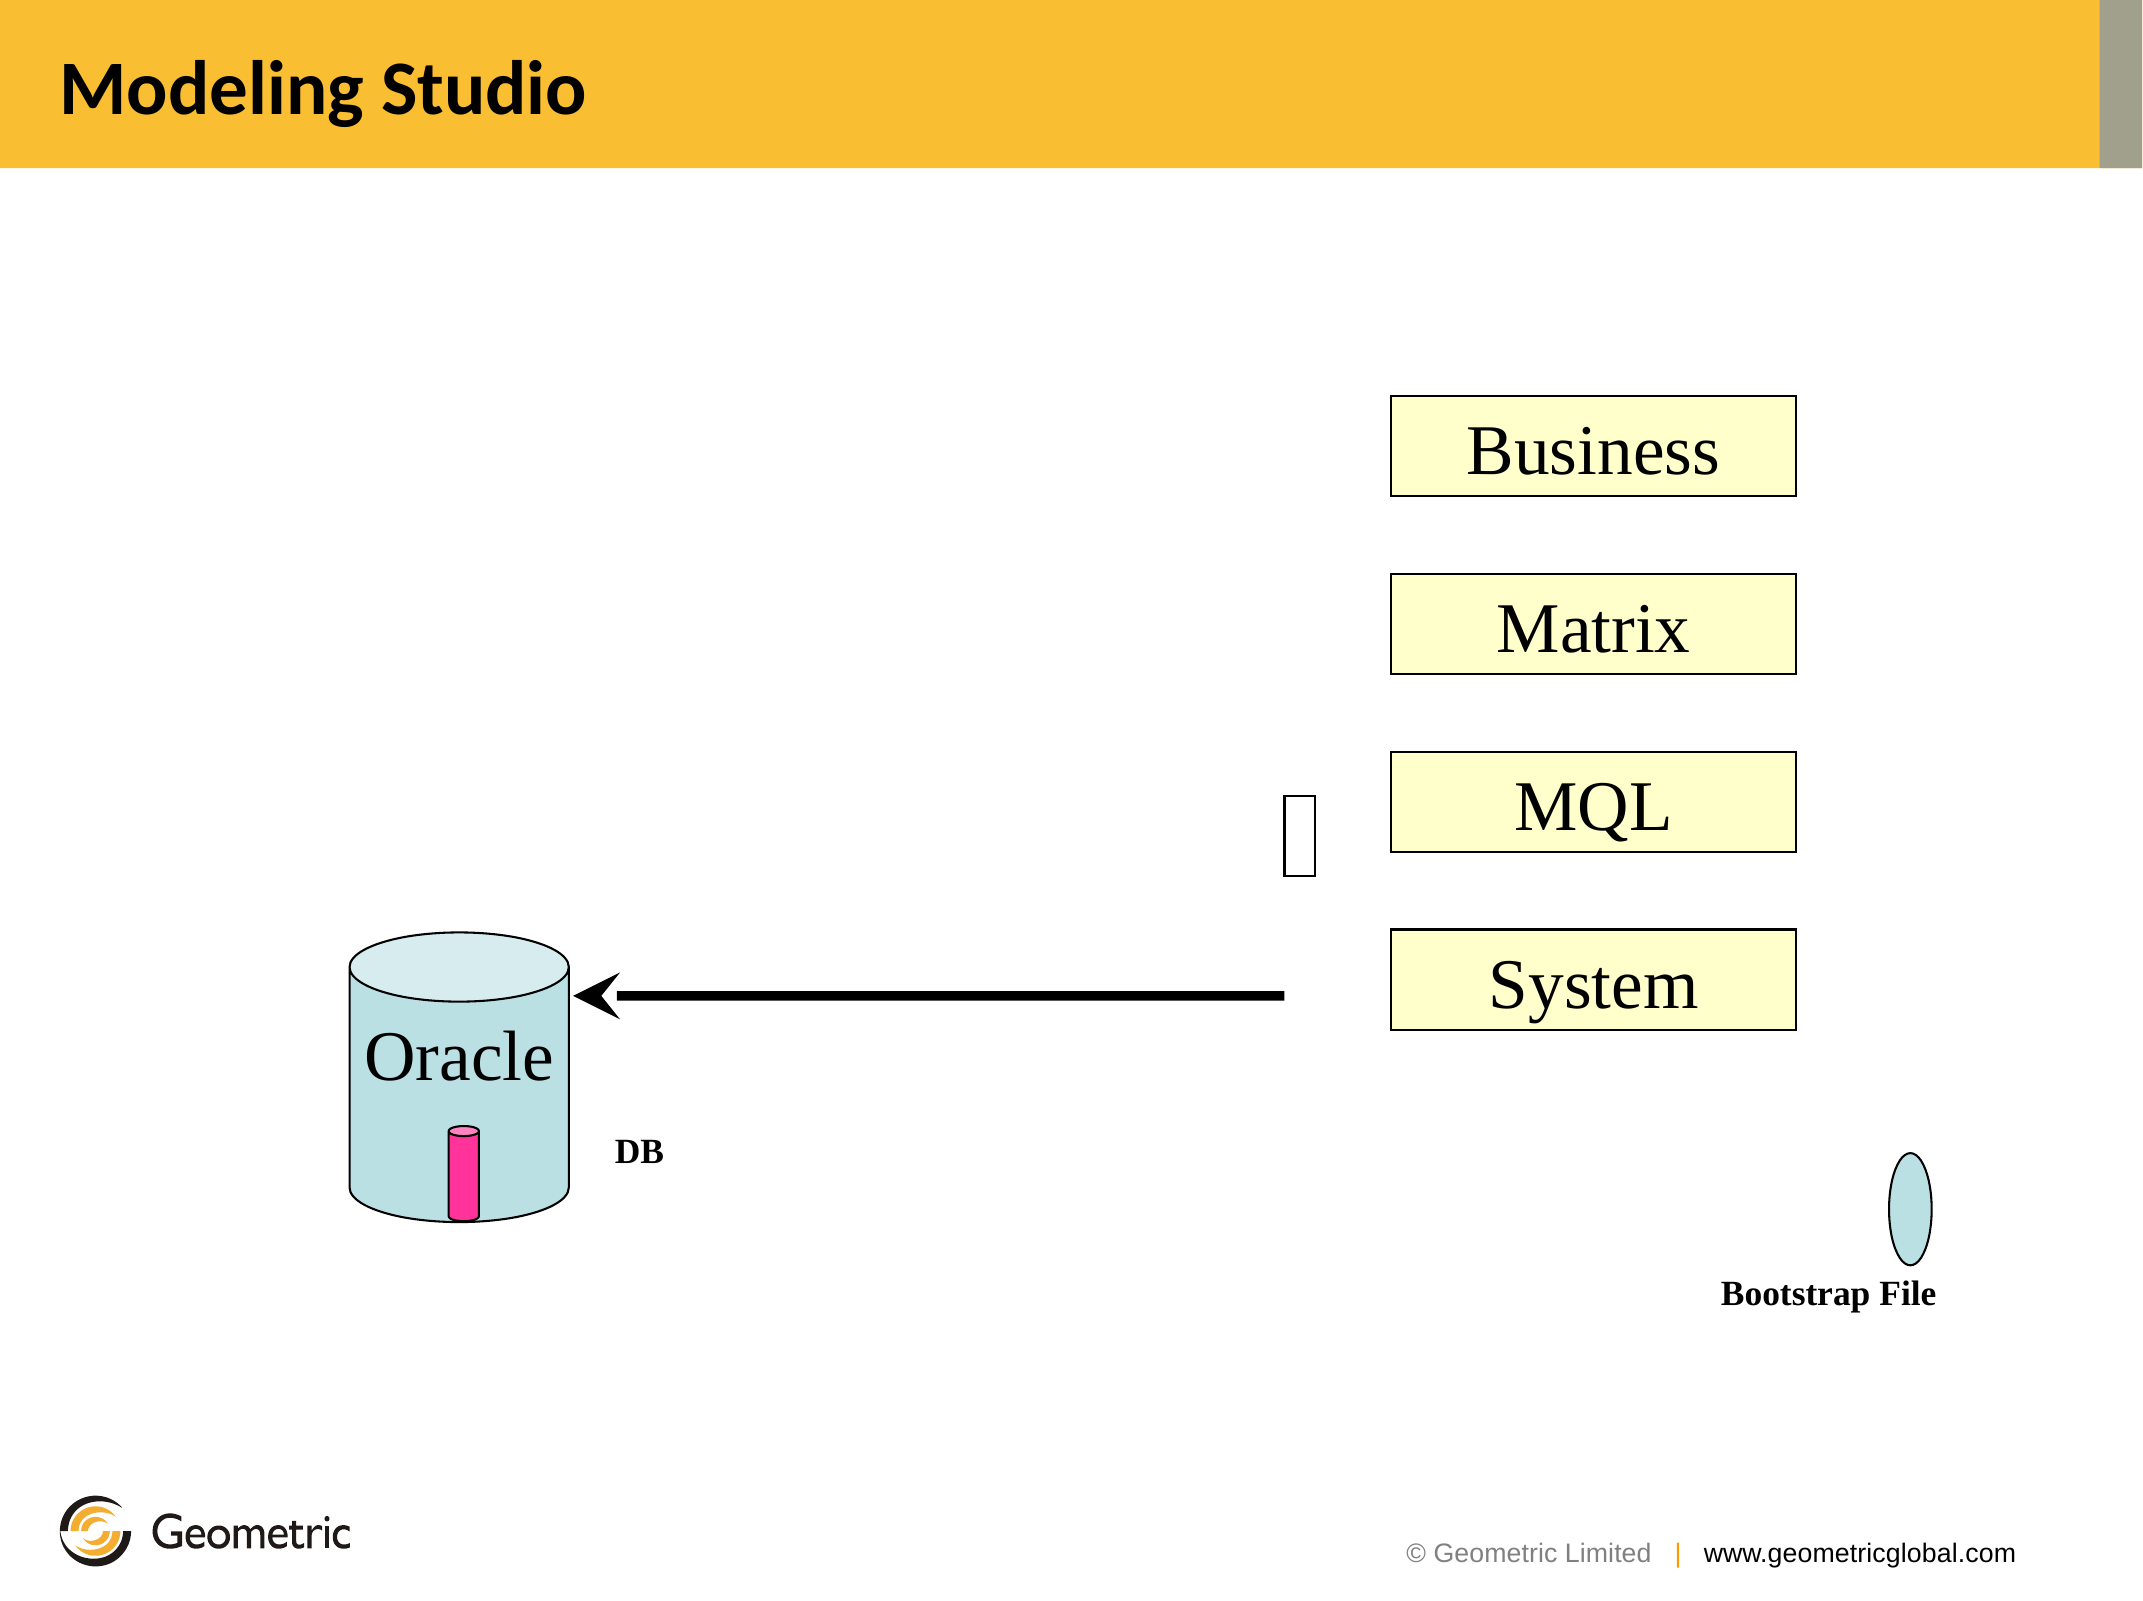

# Modeling Studio
Business
Matrix
MQL

Oracle

System

DB

Bootstrap File
© Geometric Limited   |   www.geometricglobal.com